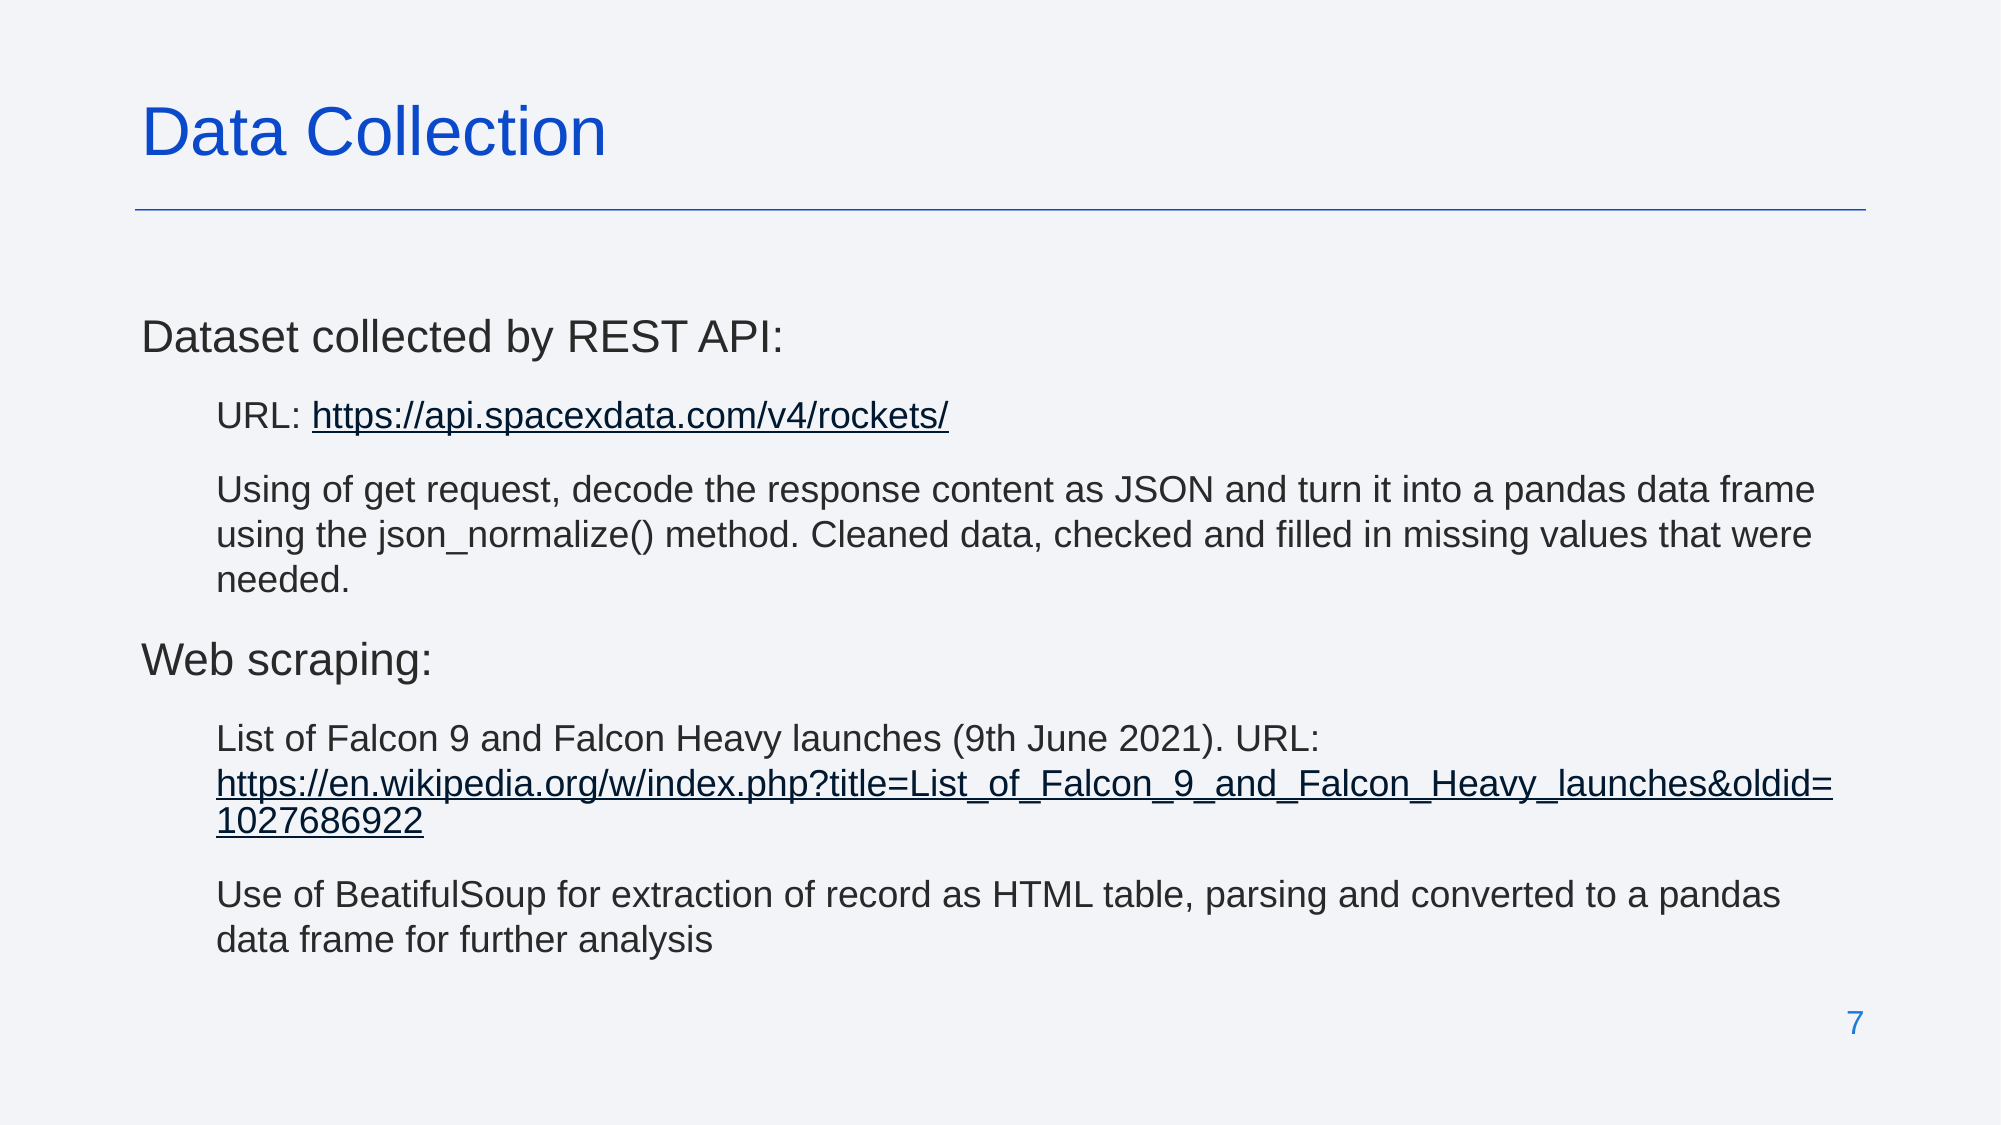

Data Collection
Dataset collected by REST API:
URL: https://api.spacexdata.com/v4/rockets/
Using of get request, decode the response content as JSON and turn it into a pandas data frame using the json_normalize() method. Cleaned data, checked and filled in missing values that were needed.
Web scraping:
List of Falcon 9 and Falcon Heavy launches (9th June 2021). URL: https://en.wikipedia.org/w/index.php?title=List_of_Falcon_9_and_Falcon_Heavy_launches&oldid=1027686922
Use of BeatifulSoup for extraction of record as HTML table, parsing and converted to a pandas data frame for further analysis

7